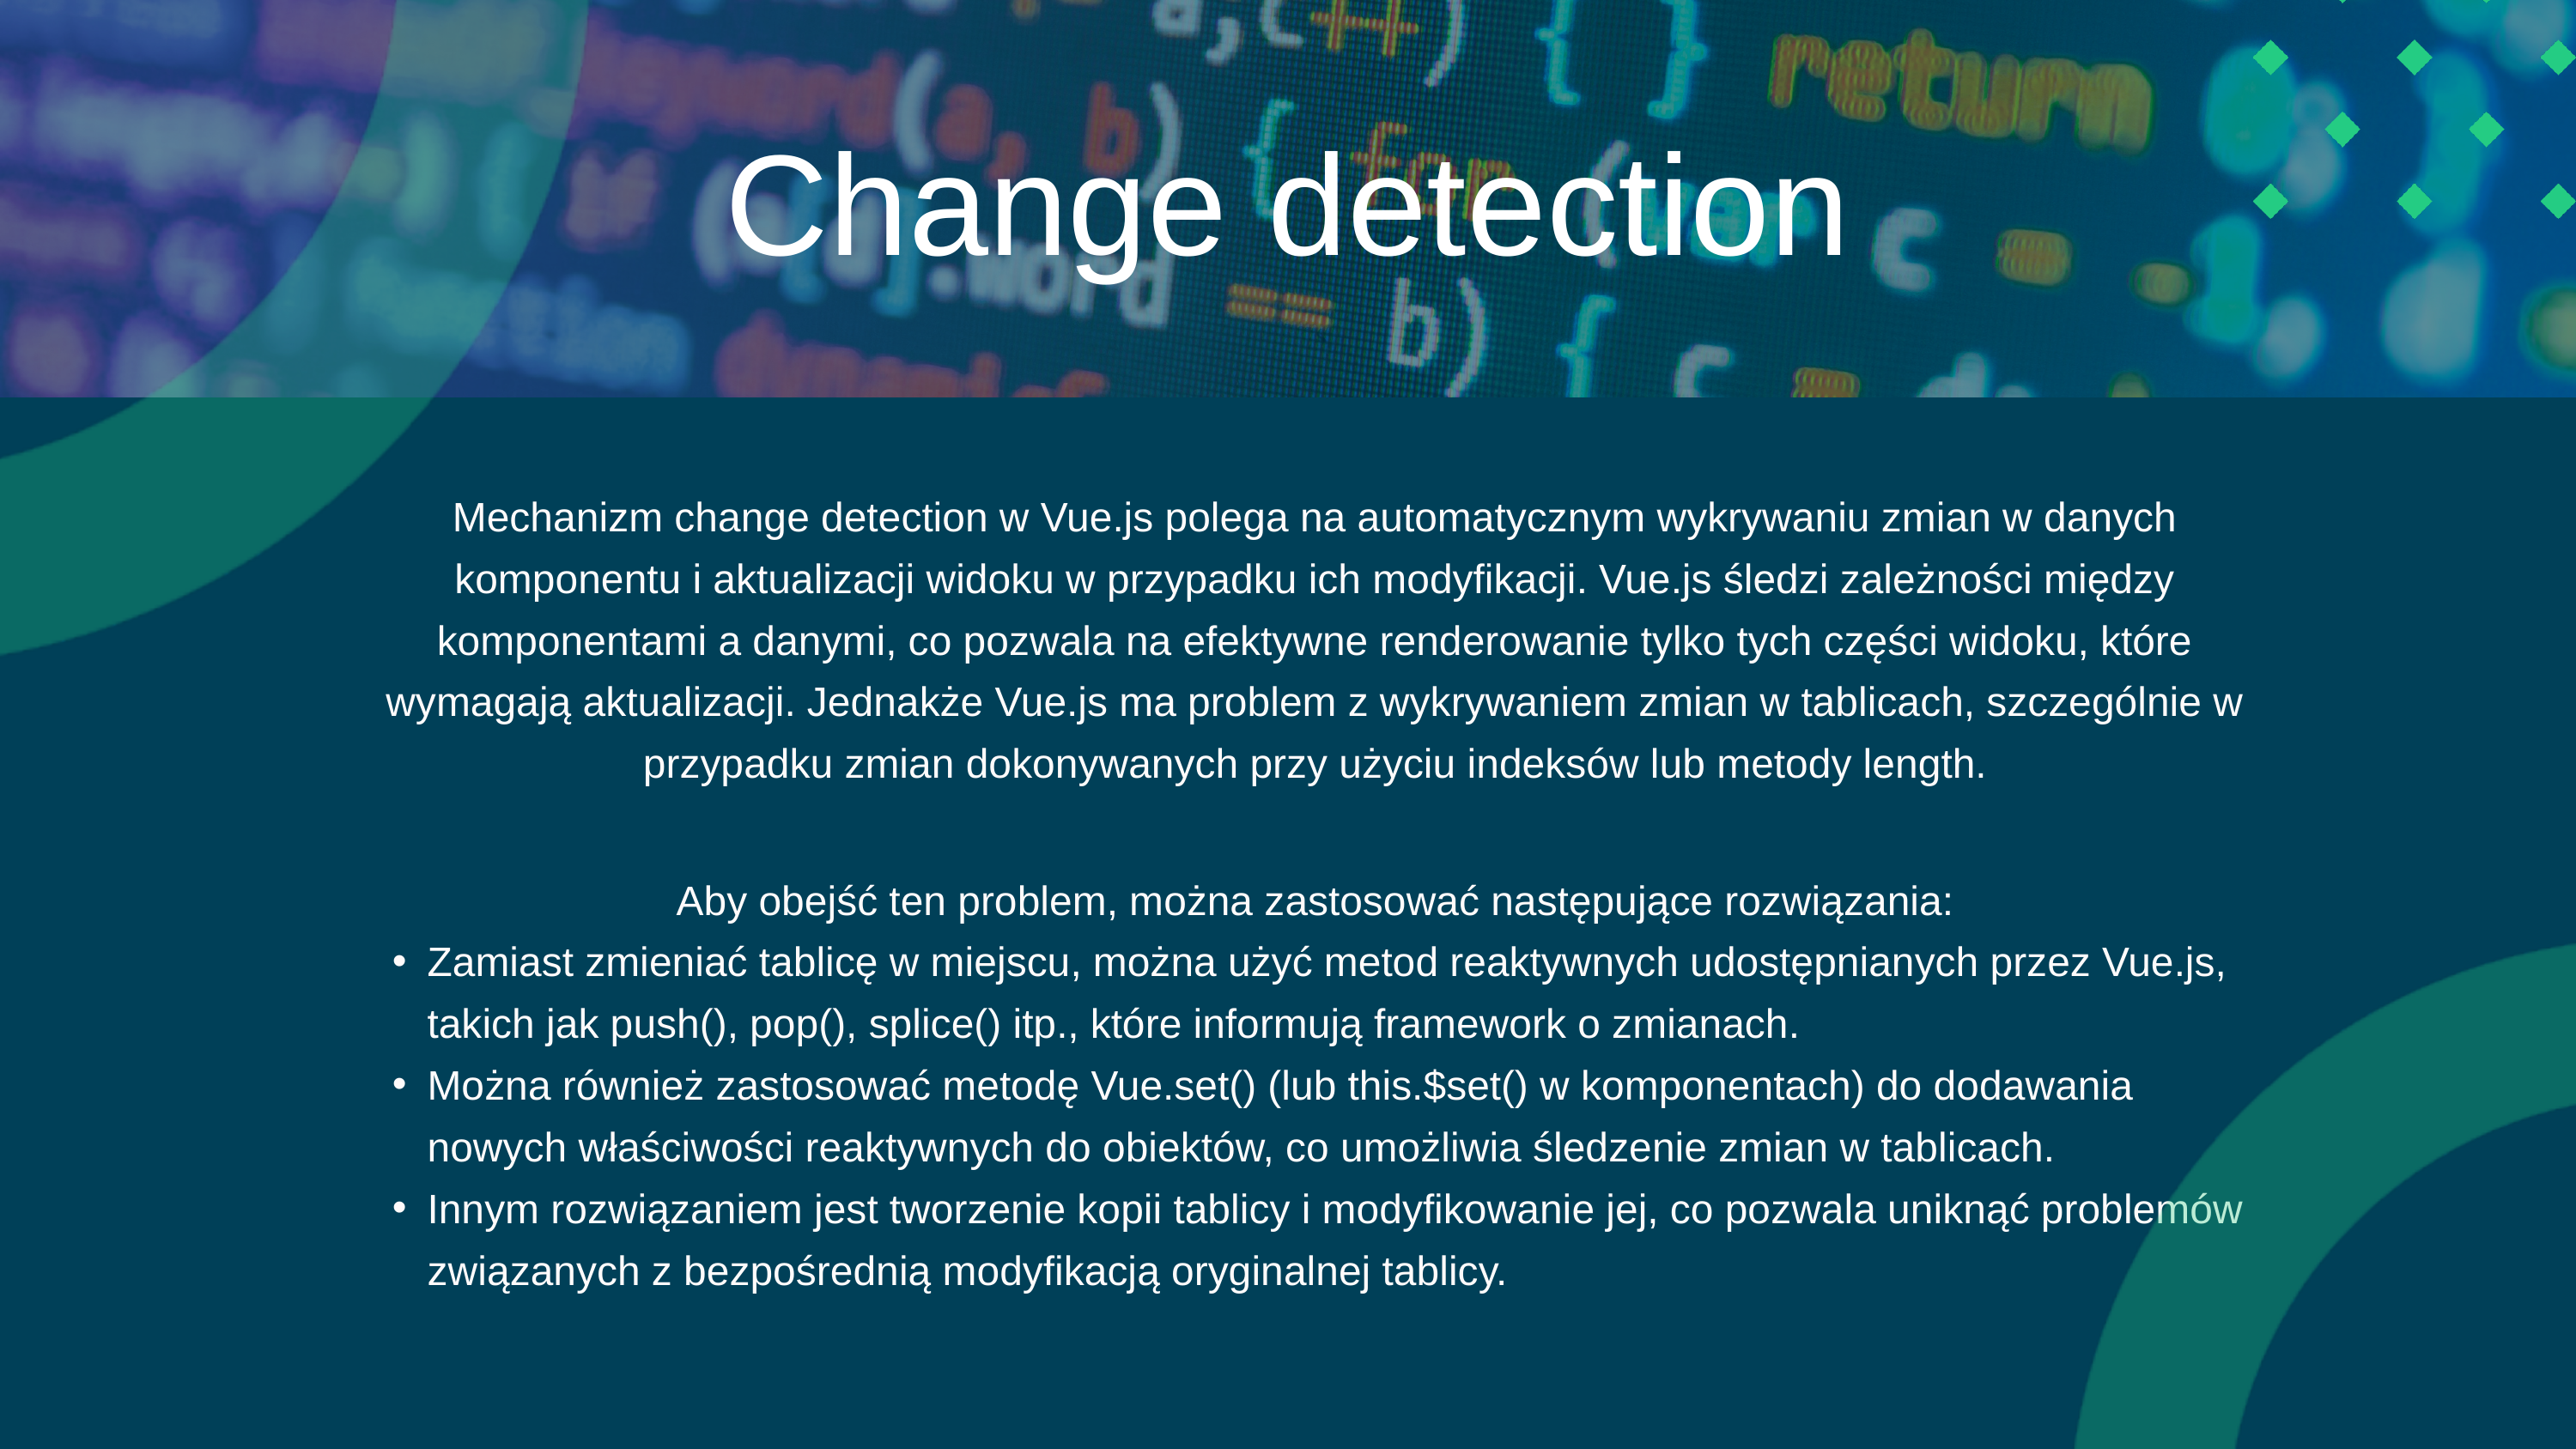

Change detection
Mechanizm change detection w Vue.js polega na automatycznym wykrywaniu zmian w danych komponentu i aktualizacji widoku w przypadku ich modyfikacji. Vue.js śledzi zależności między komponentami a danymi, co pozwala na efektywne renderowanie tylko tych części widoku, które wymagają aktualizacji. Jednakże Vue.js ma problem z wykrywaniem zmian w tablicach, szczególnie w przypadku zmian dokonywanych przy użyciu indeksów lub metody length.
Aby obejść ten problem, można zastosować następujące rozwiązania:
Zamiast zmieniać tablicę w miejscu, można użyć metod reaktywnych udostępnianych przez Vue.js, takich jak push(), pop(), splice() itp., które informują framework o zmianach.
Można również zastosować metodę Vue.set() (lub this.$set() w komponentach) do dodawania nowych właściwości reaktywnych do obiektów, co umożliwia śledzenie zmian w tablicach.
Innym rozwiązaniem jest tworzenie kopii tablicy i modyfikowanie jej, co pozwala uniknąć problemów związanych z bezpośrednią modyfikacją oryginalnej tablicy.